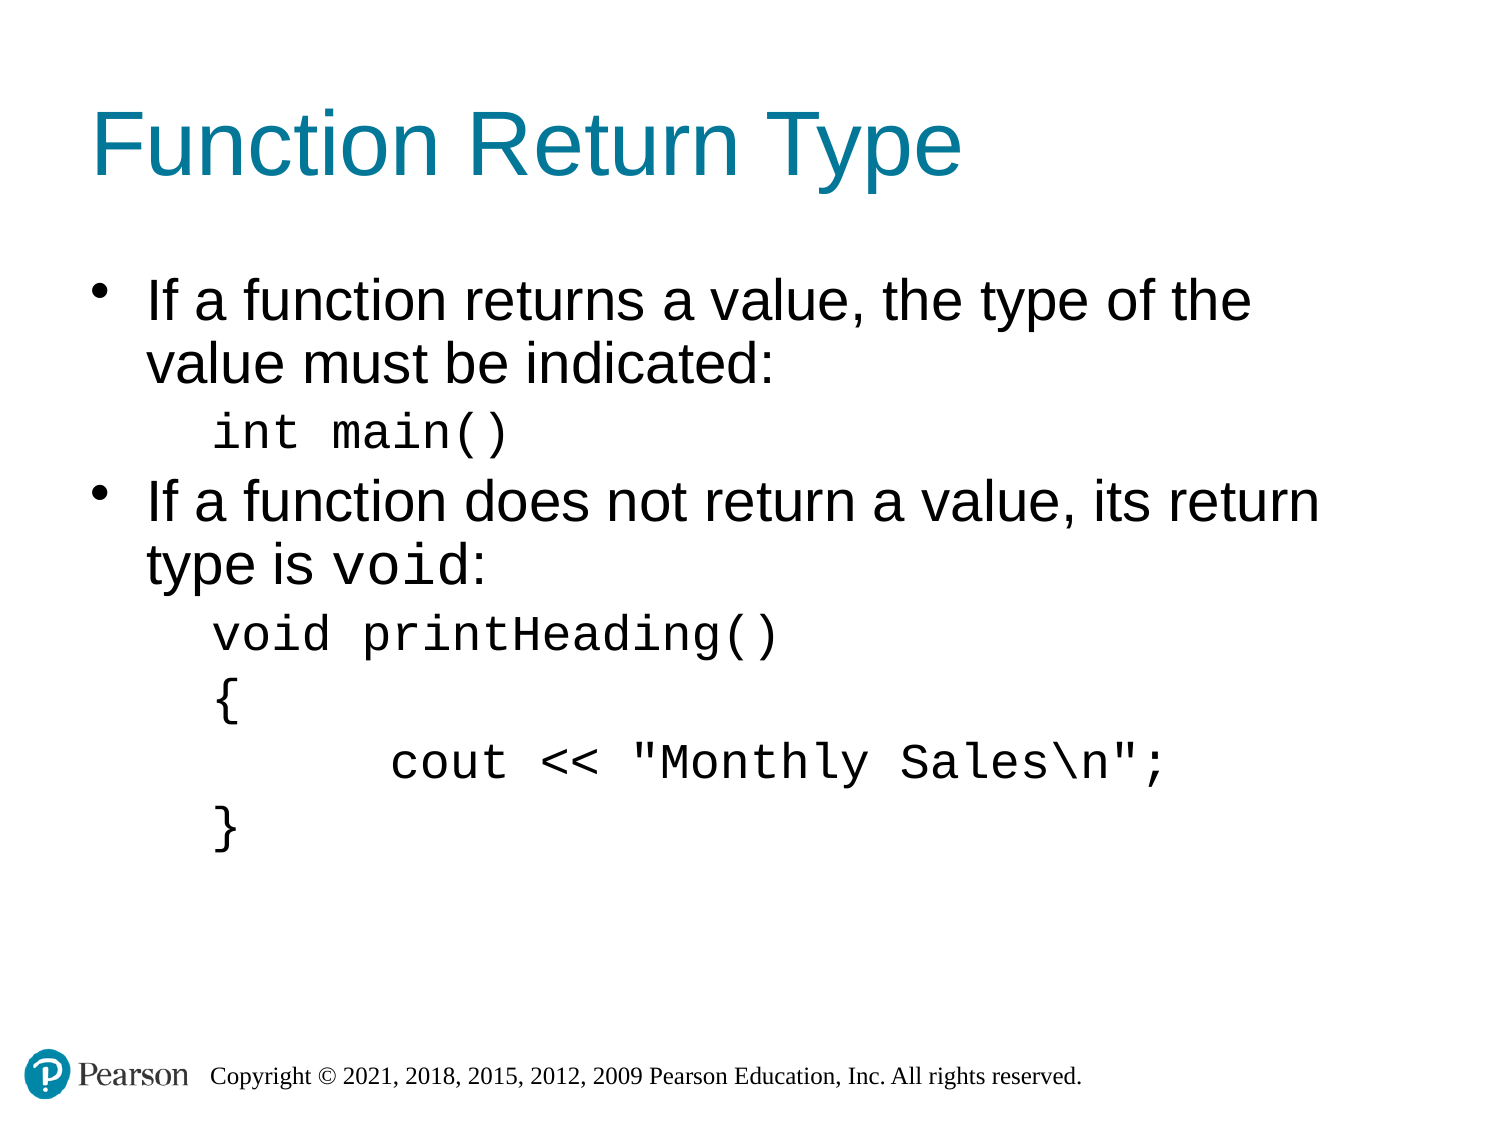

# Function Return Type
If a function returns a value, the type of the value must be indicated:
int main()
If a function does not return a value, its return type is void:
void printHeading()
{
cout << "Monthly Sales\n";
}